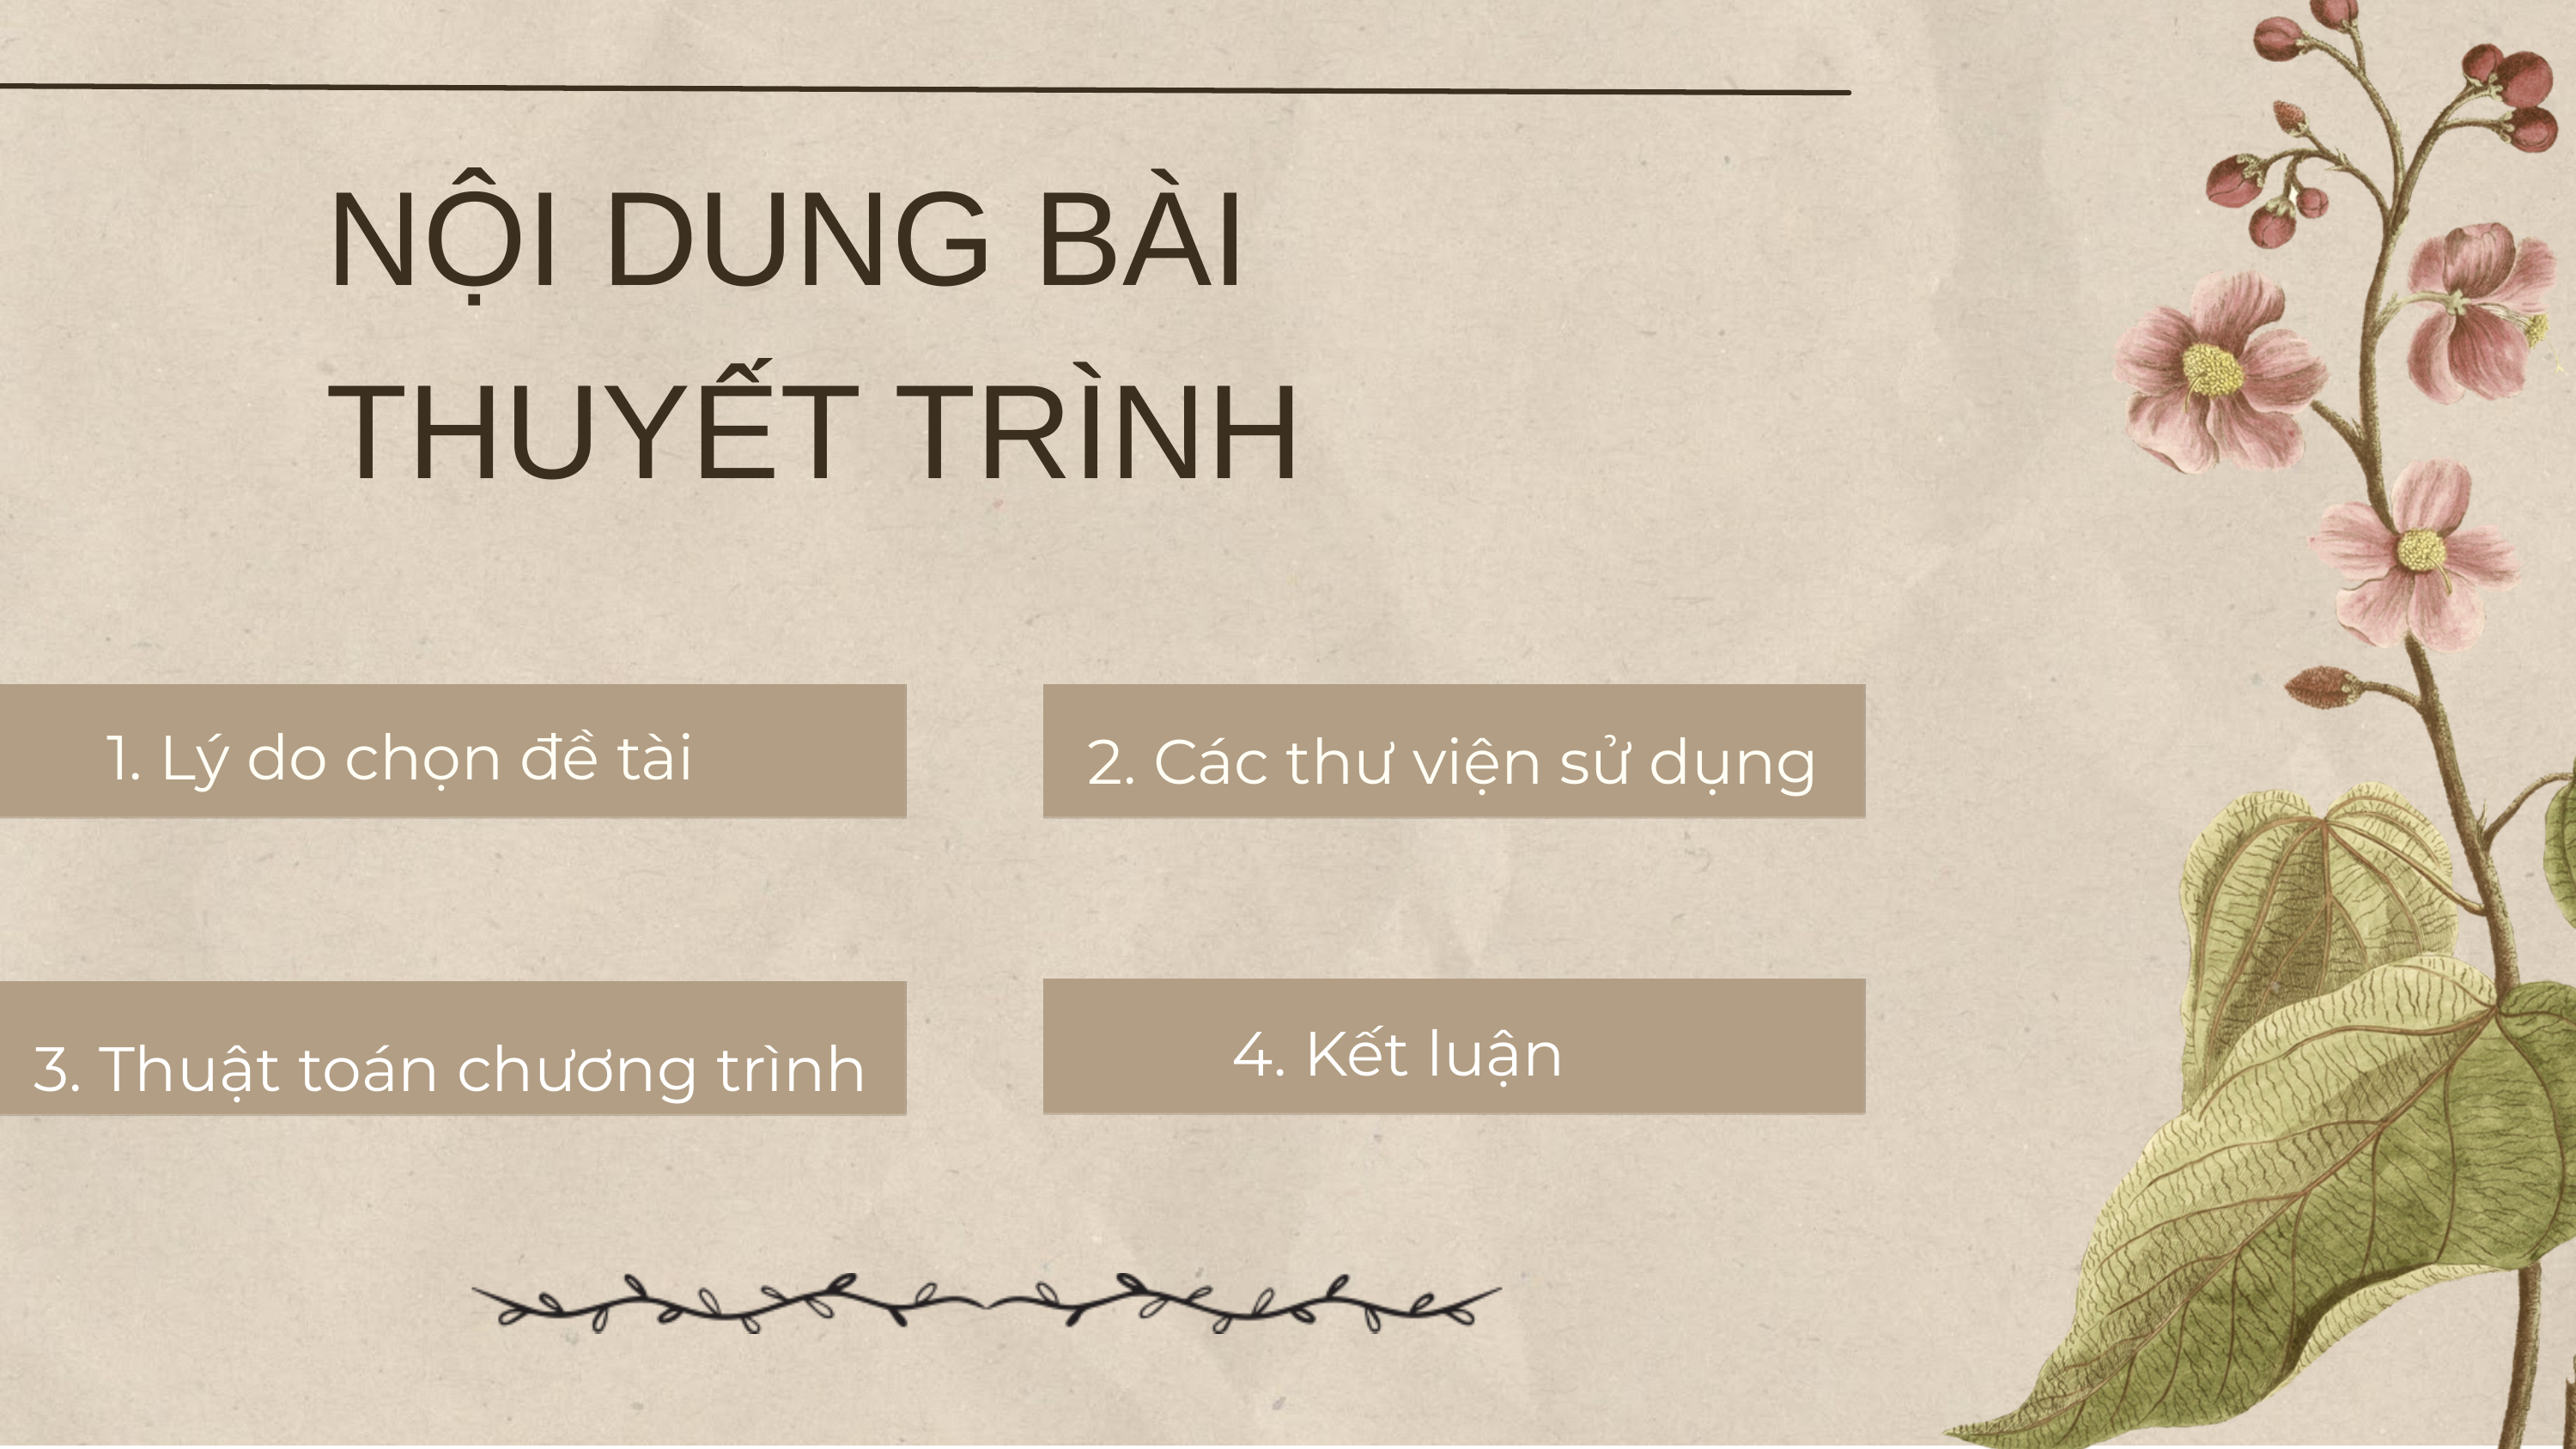

NỘI DUNG BÀI THUYẾT TRÌNH

1. Lý do chọn đề tài
2. Các thư viện sử dụng

4. Kết luận
3. Thuật toán chương trình